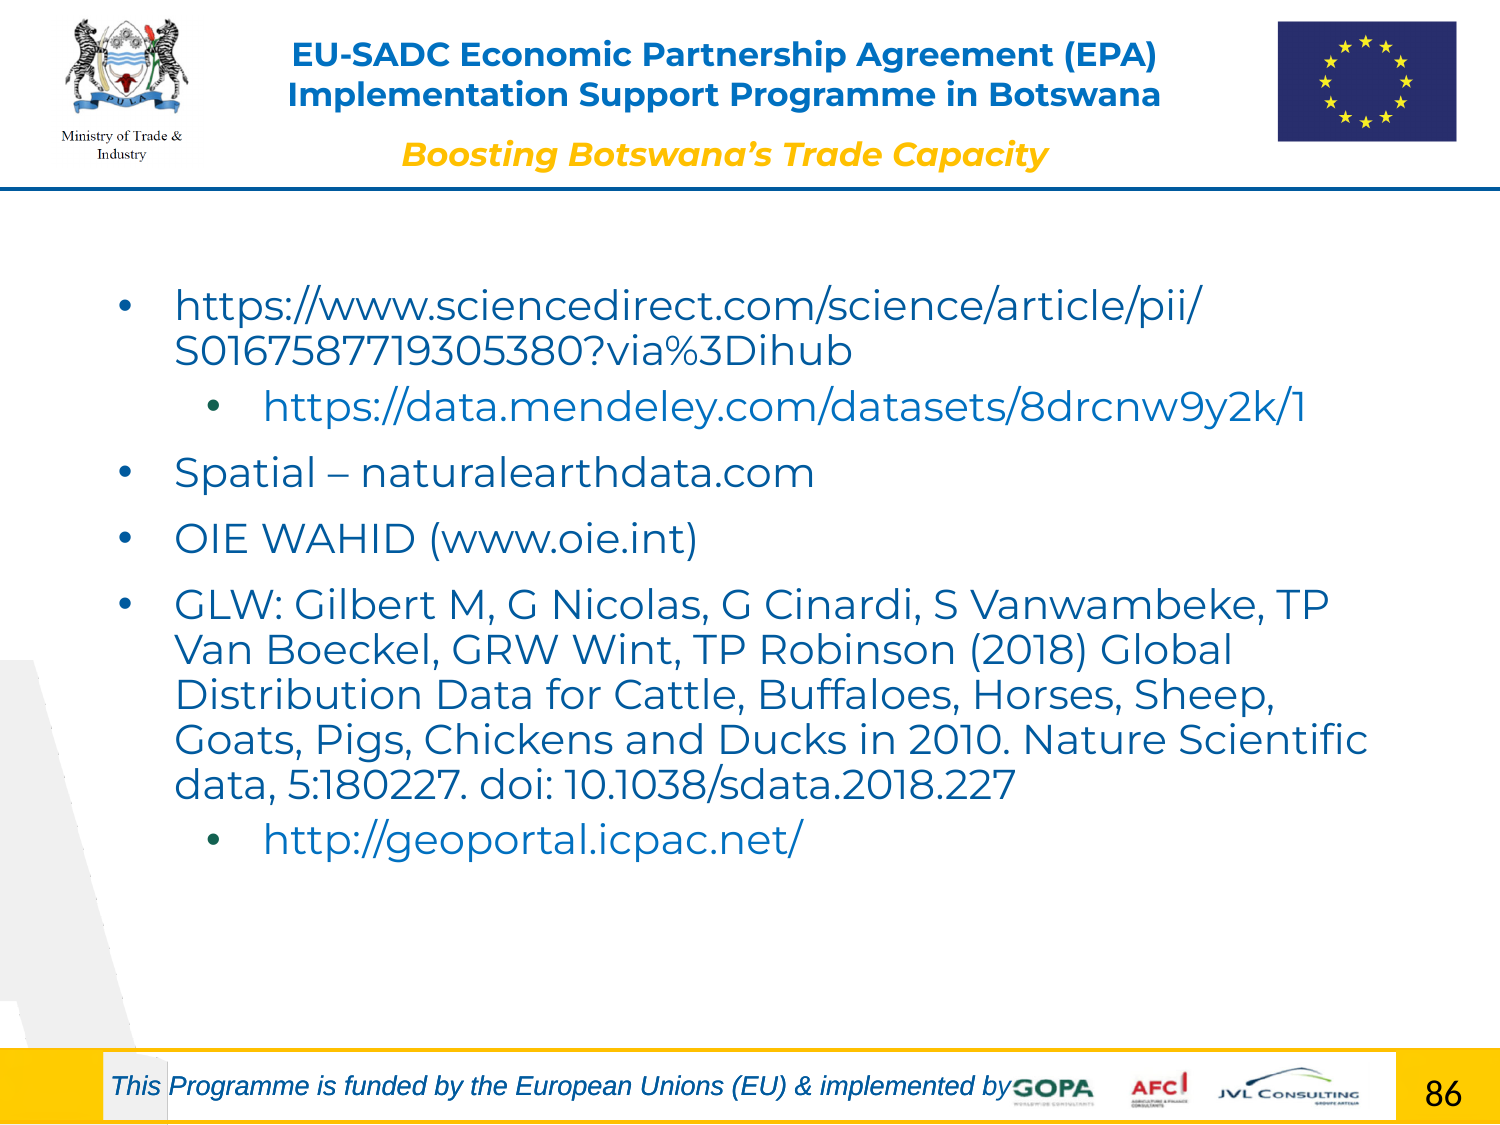

https://www.sciencedirect.com/science/article/pii/S0167587719305380?via%3Dihub
https://data.mendeley.com/datasets/8drcnw9y2k/1
Spatial – naturalearthdata.com
OIE WAHID (www.oie.int)
GLW: Gilbert M, G Nicolas, G Cinardi, S Vanwambeke, TP Van Boeckel, GRW Wint, TP Robinson (2018) Global Distribution Data for Cattle, Buffaloes, Horses, Sheep, Goats, Pigs, Chickens and Ducks in 2010. Nature Scientific data, 5:180227. doi: 10.1038/sdata.2018.227
http://geoportal.icpac.net/

86